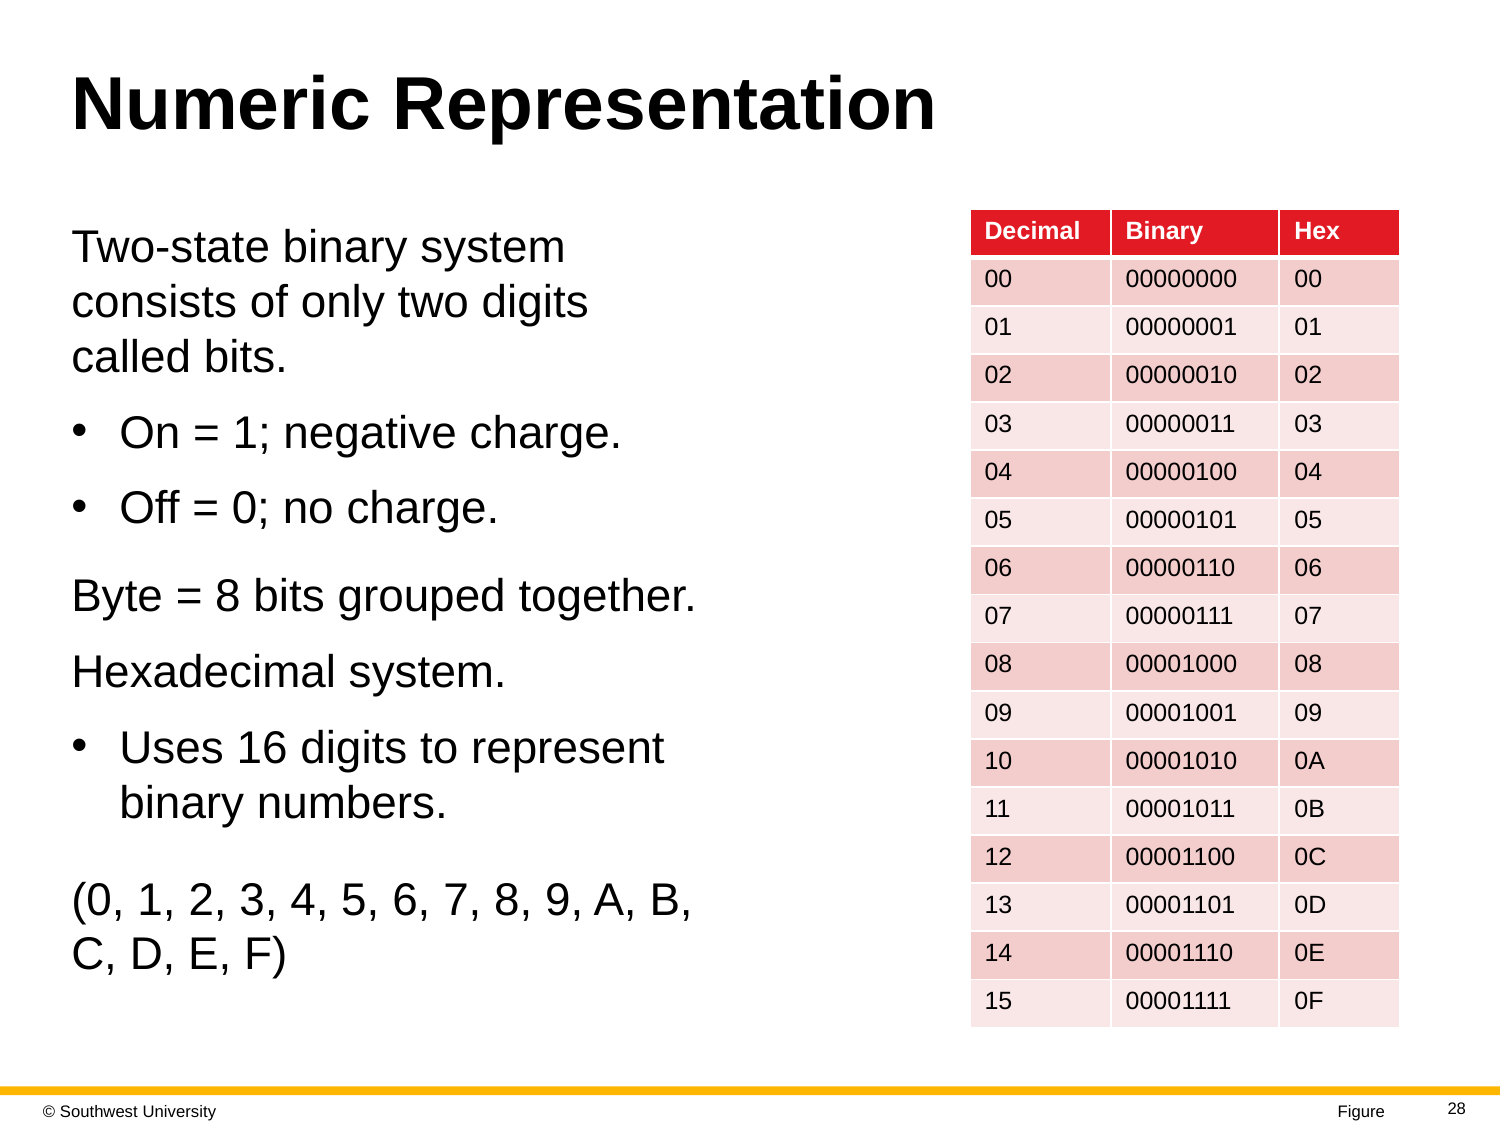

# Numeric Representation
| Decimal | Binary | Hex |
| --- | --- | --- |
| 00 | 00000000 | 00 |
| 01 | 00000001 | 01 |
| 02 | 00000010 | 02 |
| 03 | 00000011 | 03 |
| 04 | 00000100 | 04 |
| 05 | 00000101 | 05 |
| 06 | 00000110 | 06 |
| 07 | 00000111 | 07 |
| 08 | 00001000 | 08 |
| 09 | 00001001 | 09 |
| 10 | 00001010 | 0A |
| 11 | 00001011 | 0B |
| 12 | 00001100 | 0C |
| 13 | 00001101 | 0D |
| 14 | 00001110 | 0E |
| 15 | 00001111 | 0F |
Two-state binary system consists of only two digits called bits.
On = 1; negative charge.
Off = 0; no charge.
Byte = 8 bits grouped together.
Hexadecimal system.
Uses 16 digits to represent binary numbers.
(0, 1, 2, 3, 4, 5, 6, 7, 8, 9, A, B, C, D, E, F)
28
Figure